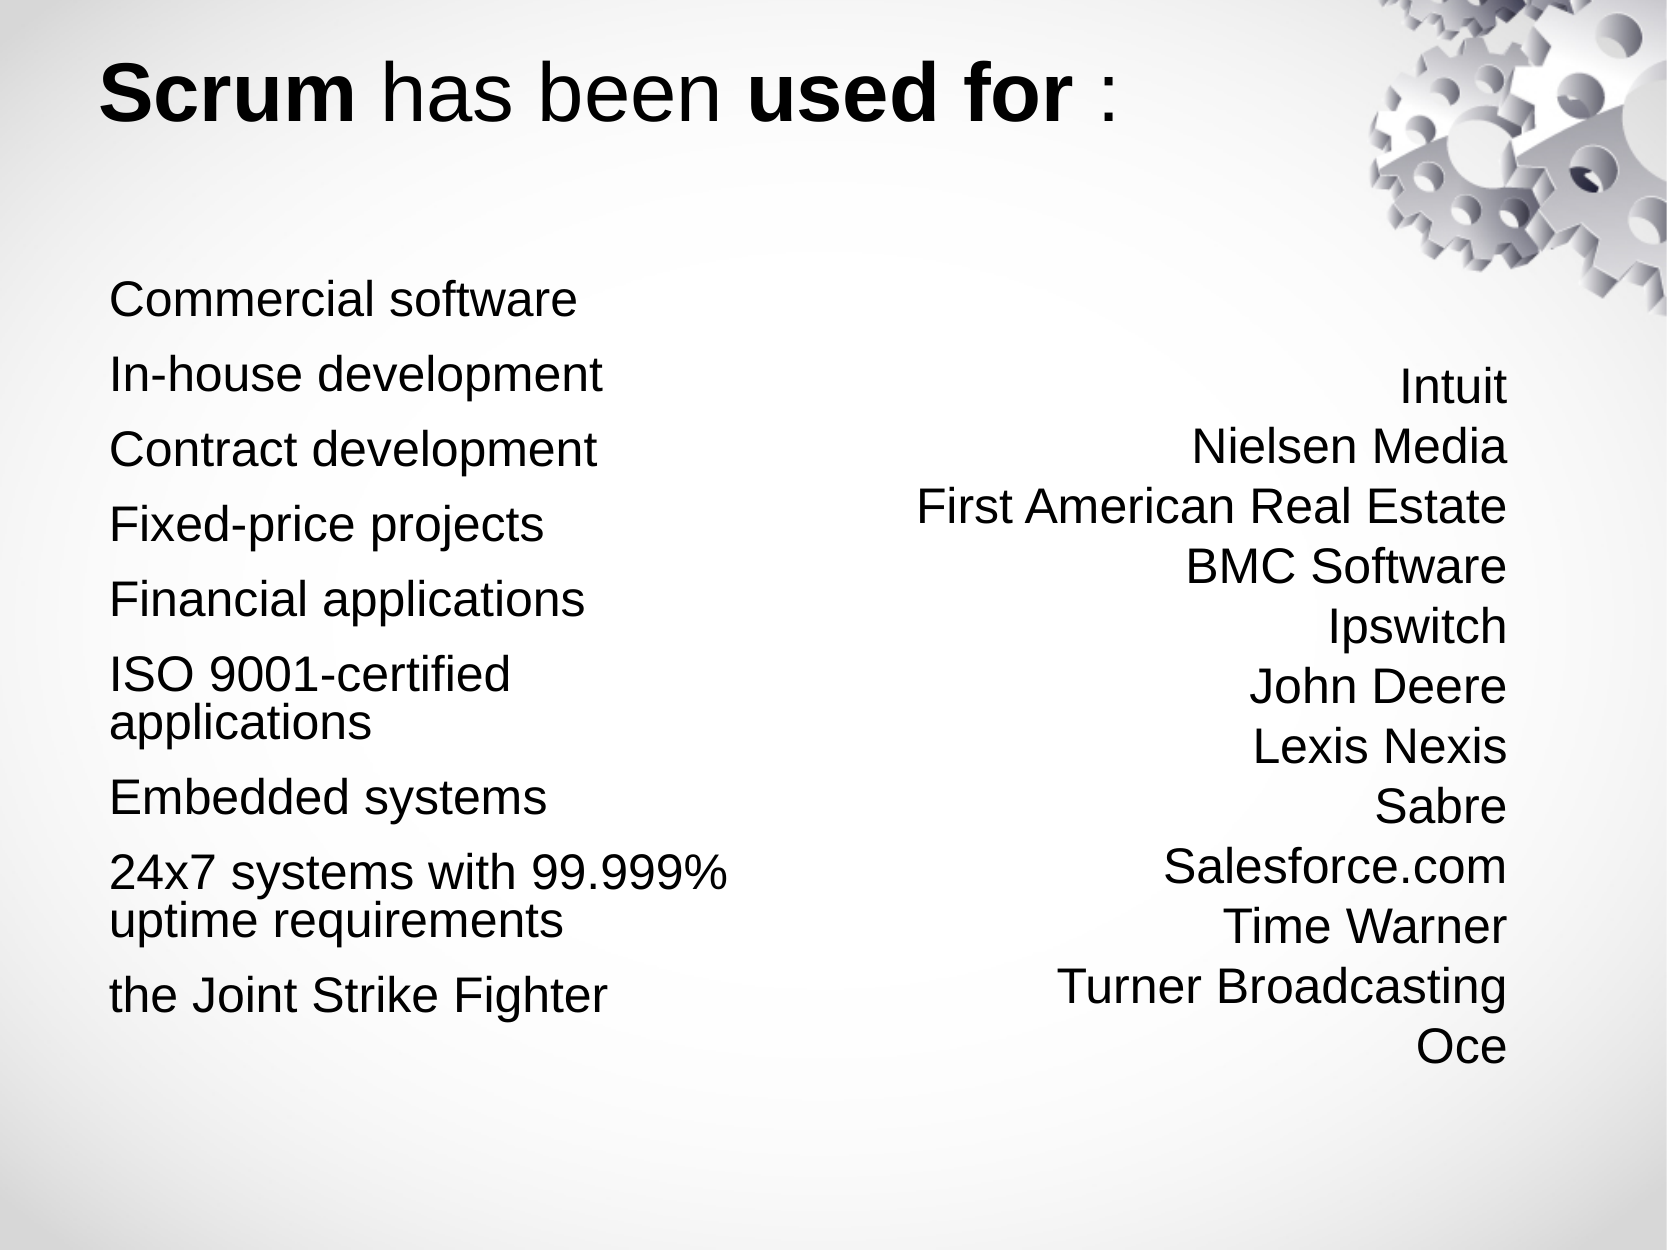

# Scrum has been used for :
Commercial software
In-house development
Contract development
Fixed-price projects
Financial applications
ISO 9001-certified applications
Embedded systems
24x7 systems with 99.999% uptime requirements
the Joint Strike Fighter
Intuit
Nielsen Media
First American Real Estate
BMC Software
Ipswitch
John Deere
Lexis Nexis
Sabre
Salesforce.com
Time Warner
Turner Broadcasting
Oce